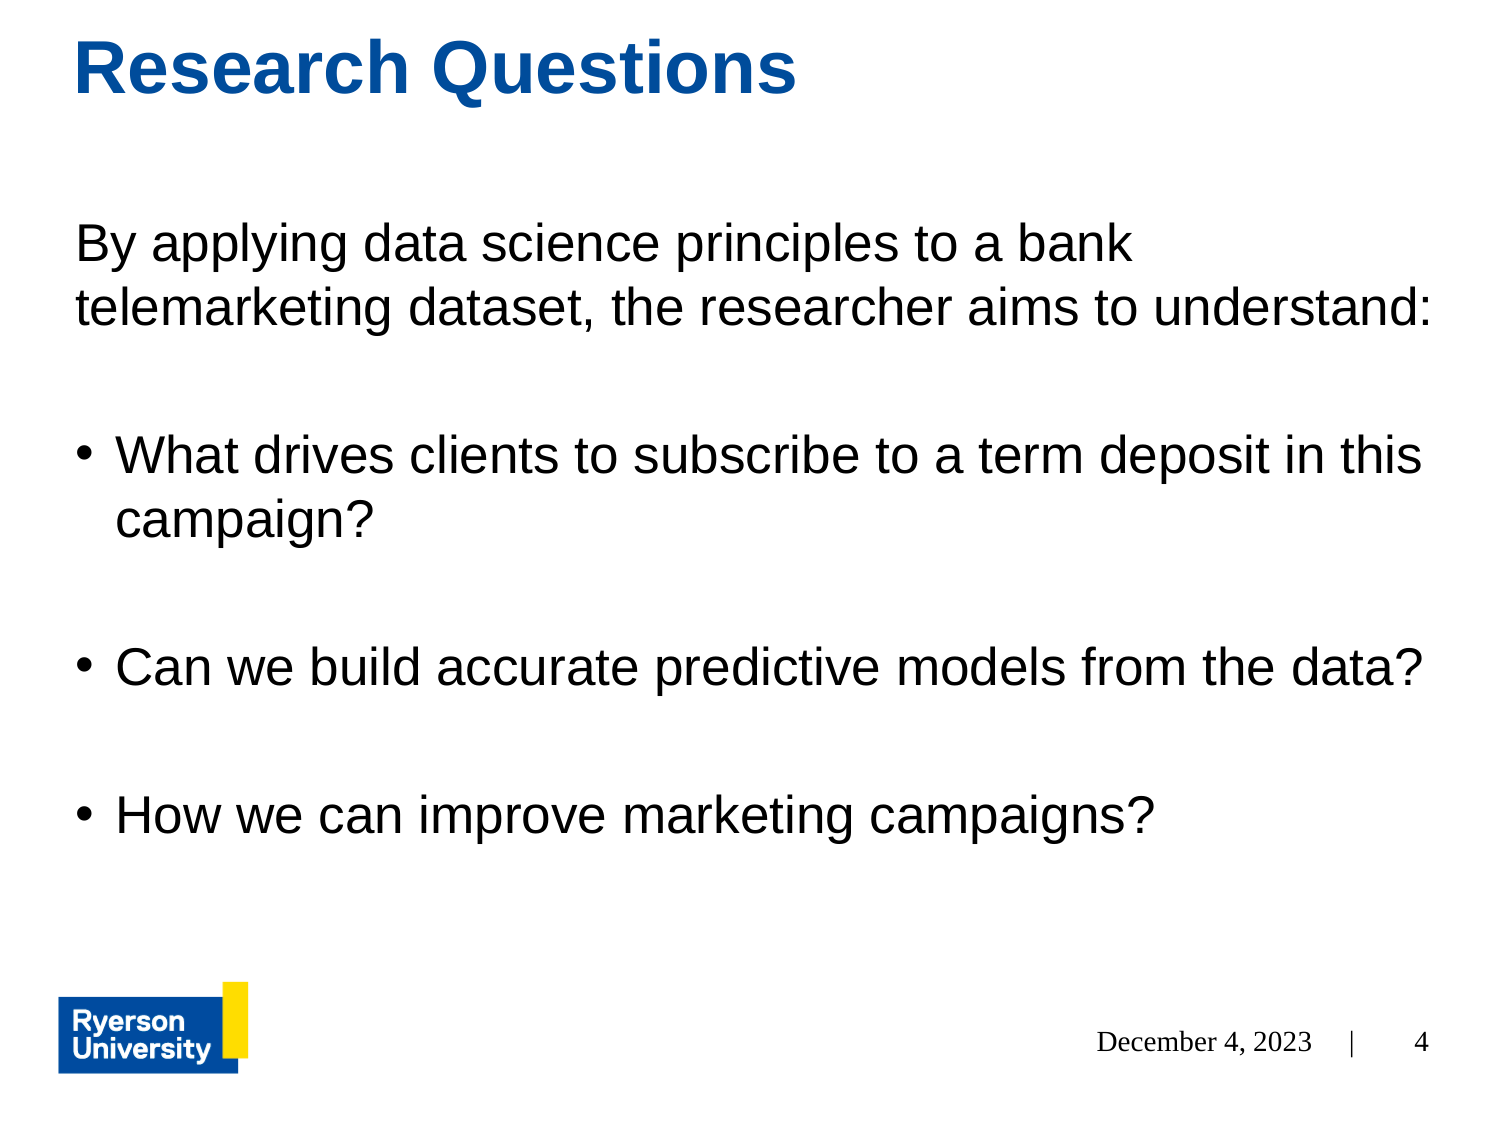

Research Questions
By applying data science principles to a bank telemarketing dataset, the researcher aims to understand:

What drives clients to subscribe to a term deposit in this campaign?

Can we build accurate predictive models from the data?

How we can improve marketing campaigns?

4
December 4, 2023     |